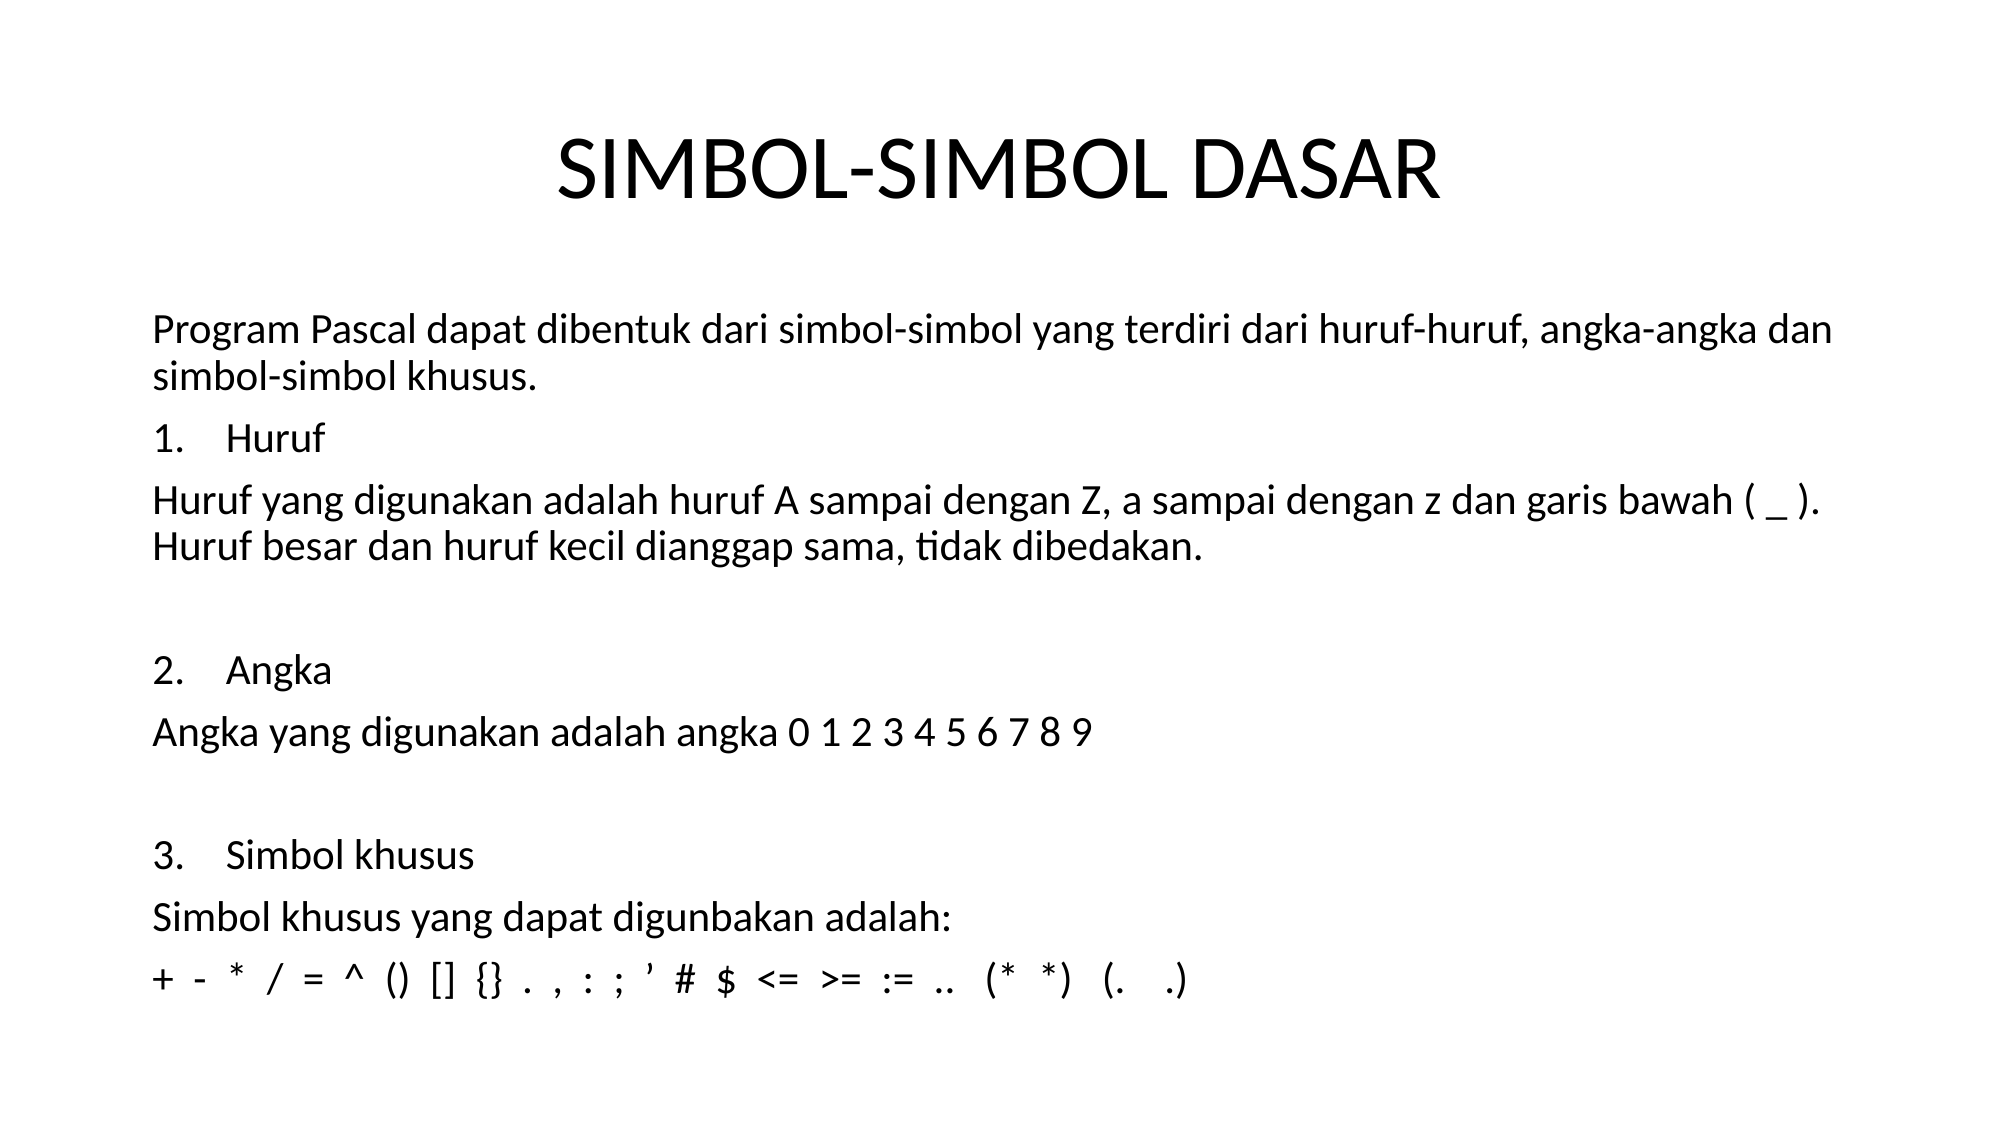

# SIMBOL-SIMBOL DASAR
Program Pascal dapat dibentuk dari simbol-simbol yang terdiri dari huruf-huruf, angka-angka dan simbol-simbol khusus.
Huruf
Huruf yang digunakan adalah huruf A sampai dengan Z, a sampai dengan z dan garis bawah ( _ ). Huruf besar dan huruf kecil dianggap sama, tidak dibedakan.

Angka
Angka yang digunakan adalah angka 0 1 2 3 4 5 6 7 8 9

Simbol khusus
Simbol khusus yang dapat digunbakan adalah:
+  -  *  /  =  ^  ()  []  {}  .  ,  :  ;  ’  #  $  <=  >=  :=  ..   (*  *)   (.    .)